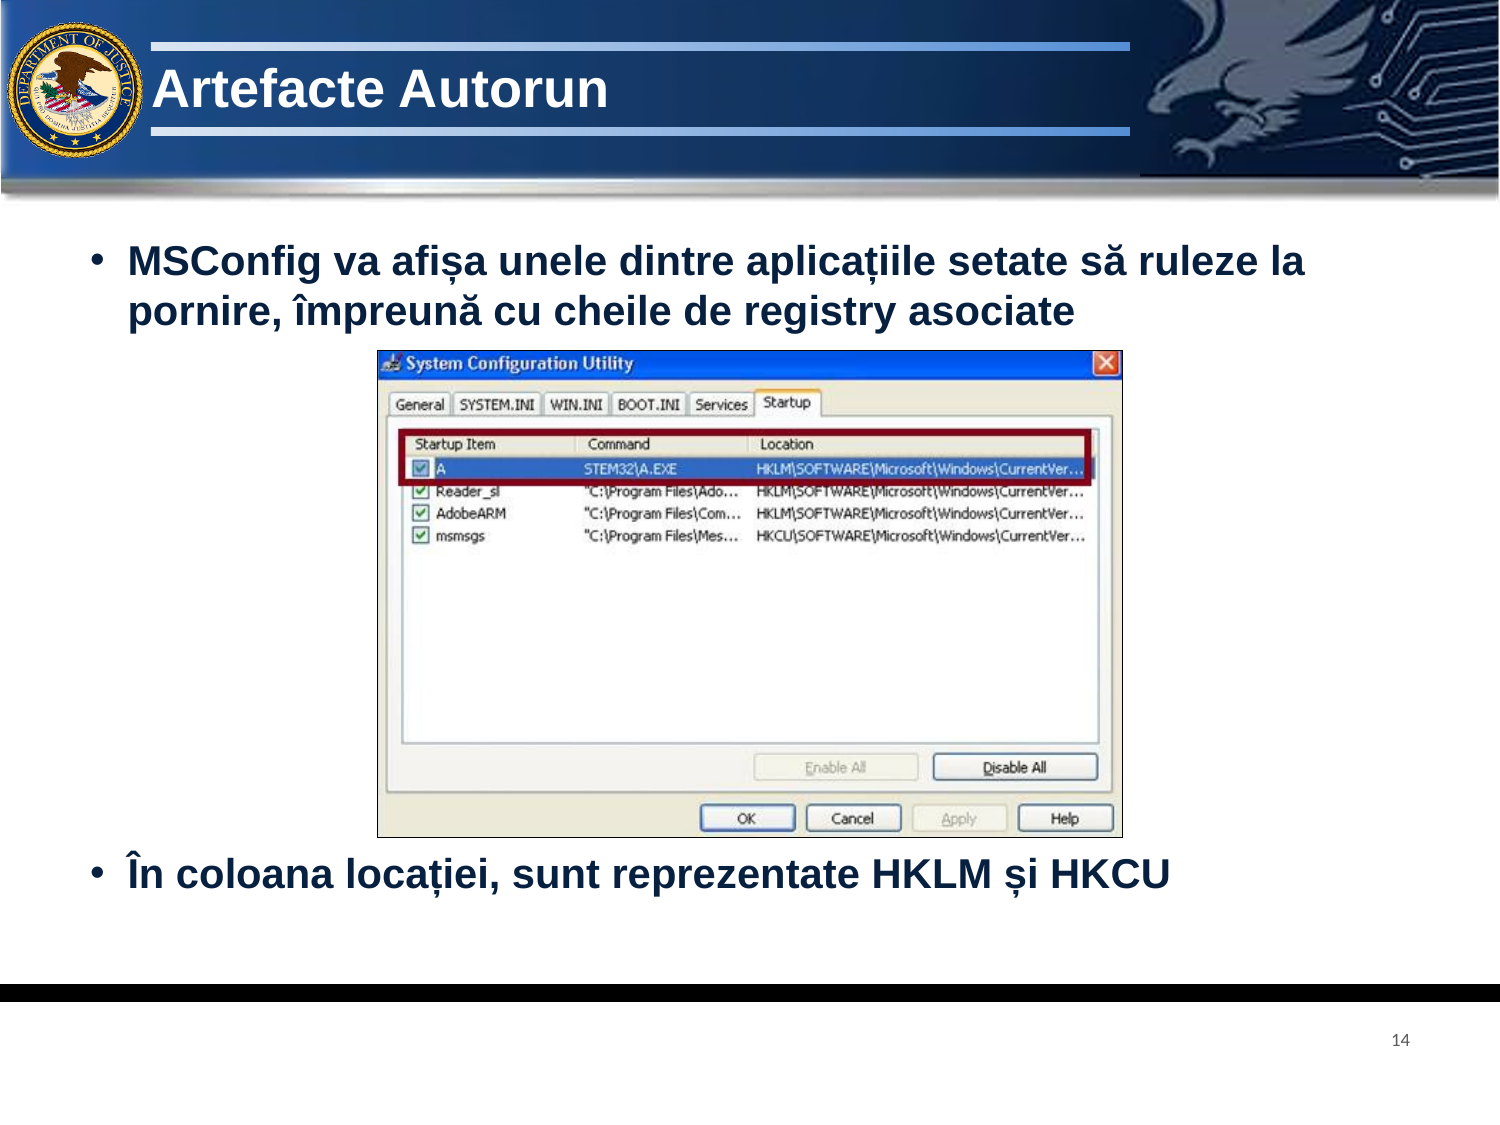

# Artefacte Autorun
MSConfig va afișa unele dintre aplicațiile setate să ruleze la pornire, împreună cu cheile de registry asociate

În coloana locației, sunt reprezentate HKLM și HKCU

14